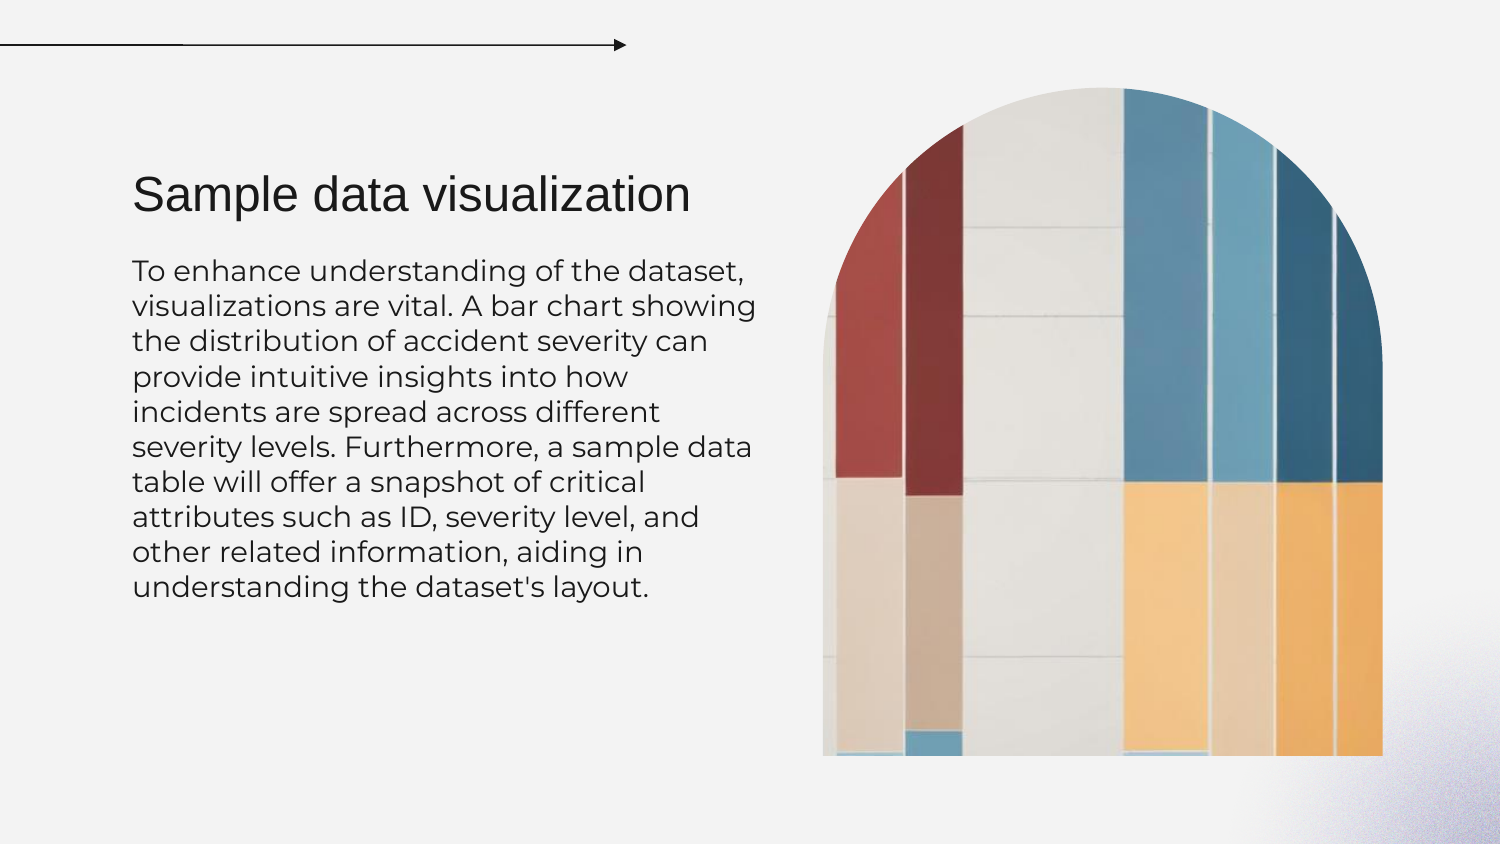

# Sample data visualization
To enhance understanding of the dataset, visualizations are vital. A bar chart showing the distribution of accident severity can provide intuitive insights into how incidents are spread across different severity levels. Furthermore, a sample data table will offer a snapshot of critical attributes such as ID, severity level, and other related information, aiding in understanding the dataset's layout.